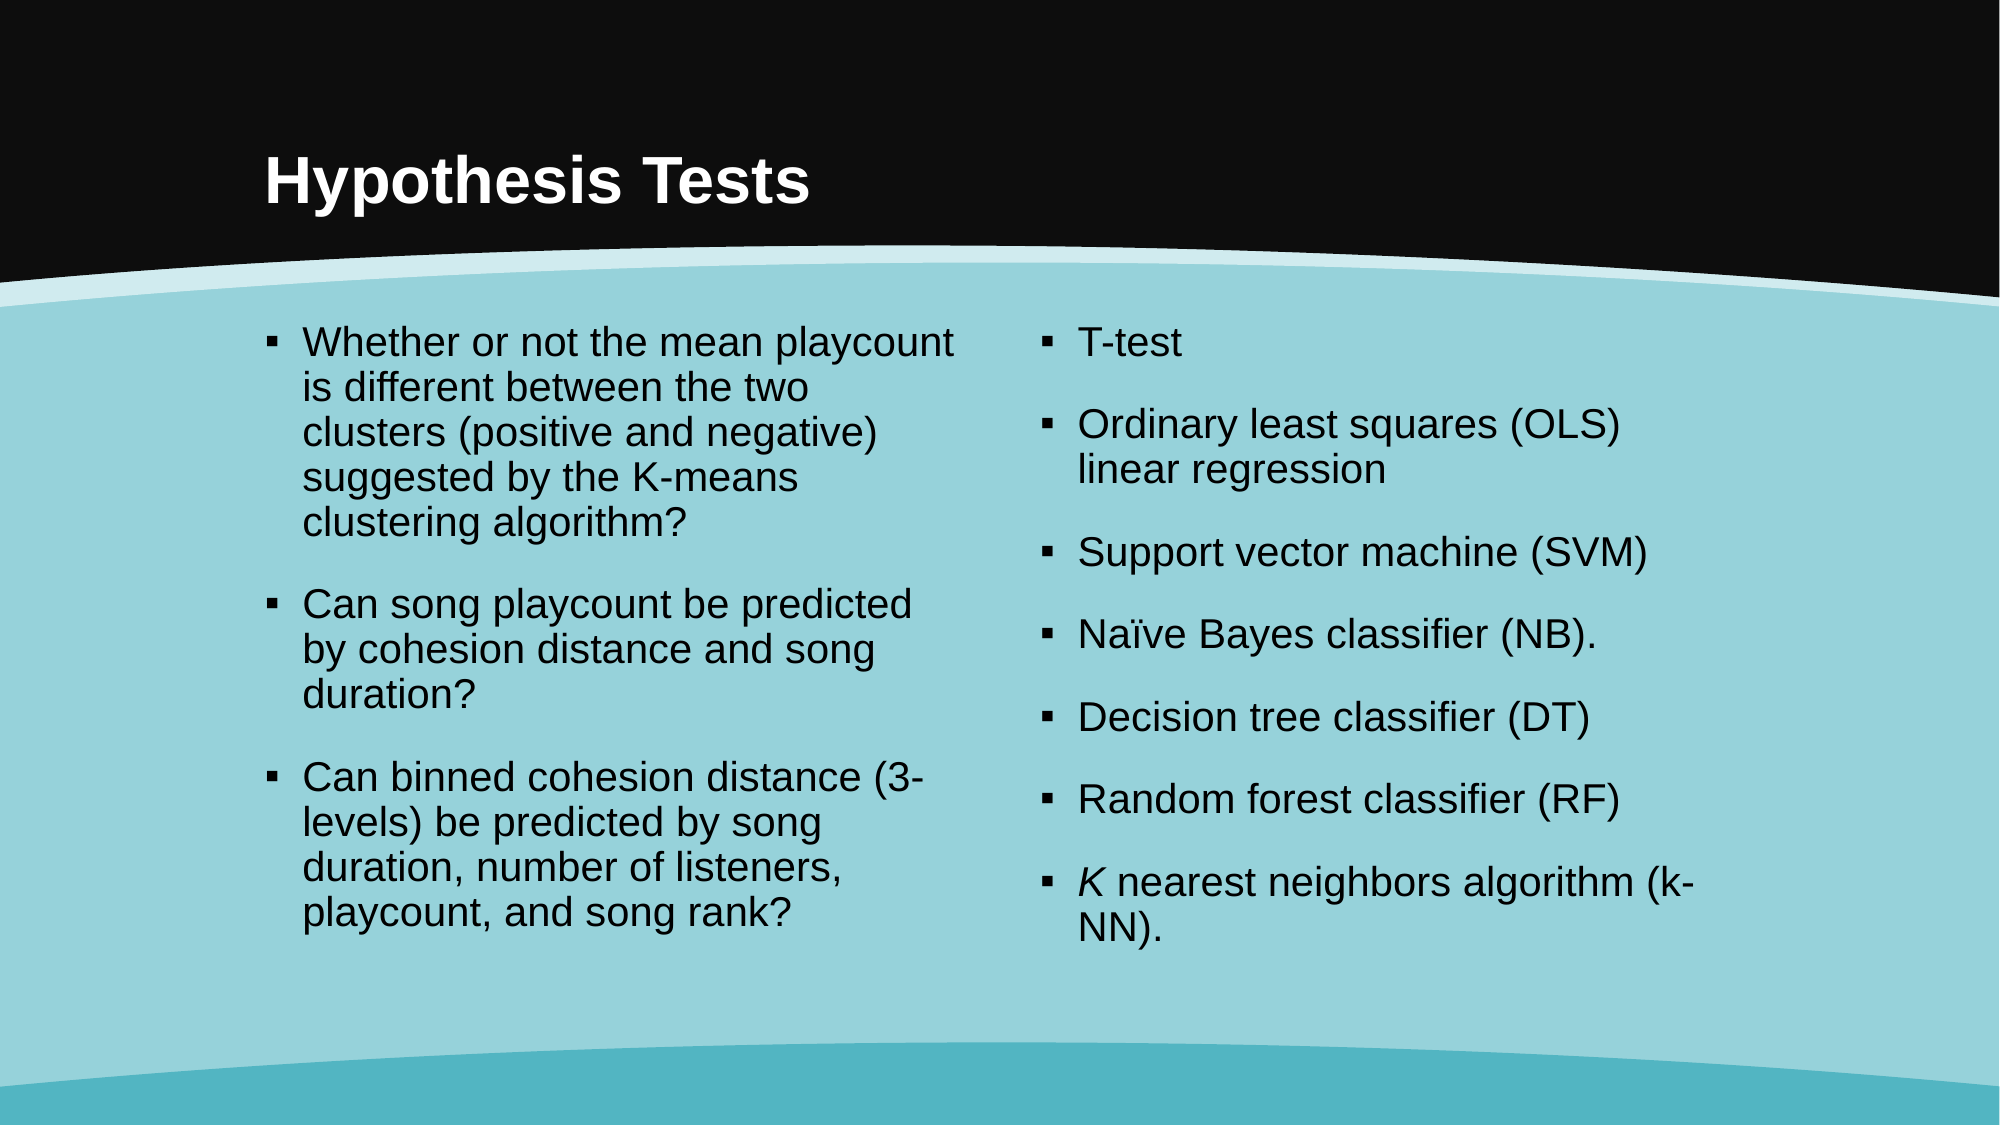

# Hypothesis Tests
Whether or not the mean playcount is different between the two clusters (positive and negative) suggested by the K-means clustering algorithm?
Can song playcount be predicted by cohesion distance and song duration?
Can binned cohesion distance (3-levels) be predicted by song duration, number of listeners, playcount, and song rank?

T-test
Ordinary least squares (OLS) linear regression
Support vector machine (SVM)
Naïve Bayes classifier (NB).
Decision tree classifier (DT)
Random forest classifier (RF)
K nearest neighbors algorithm (k-NN).